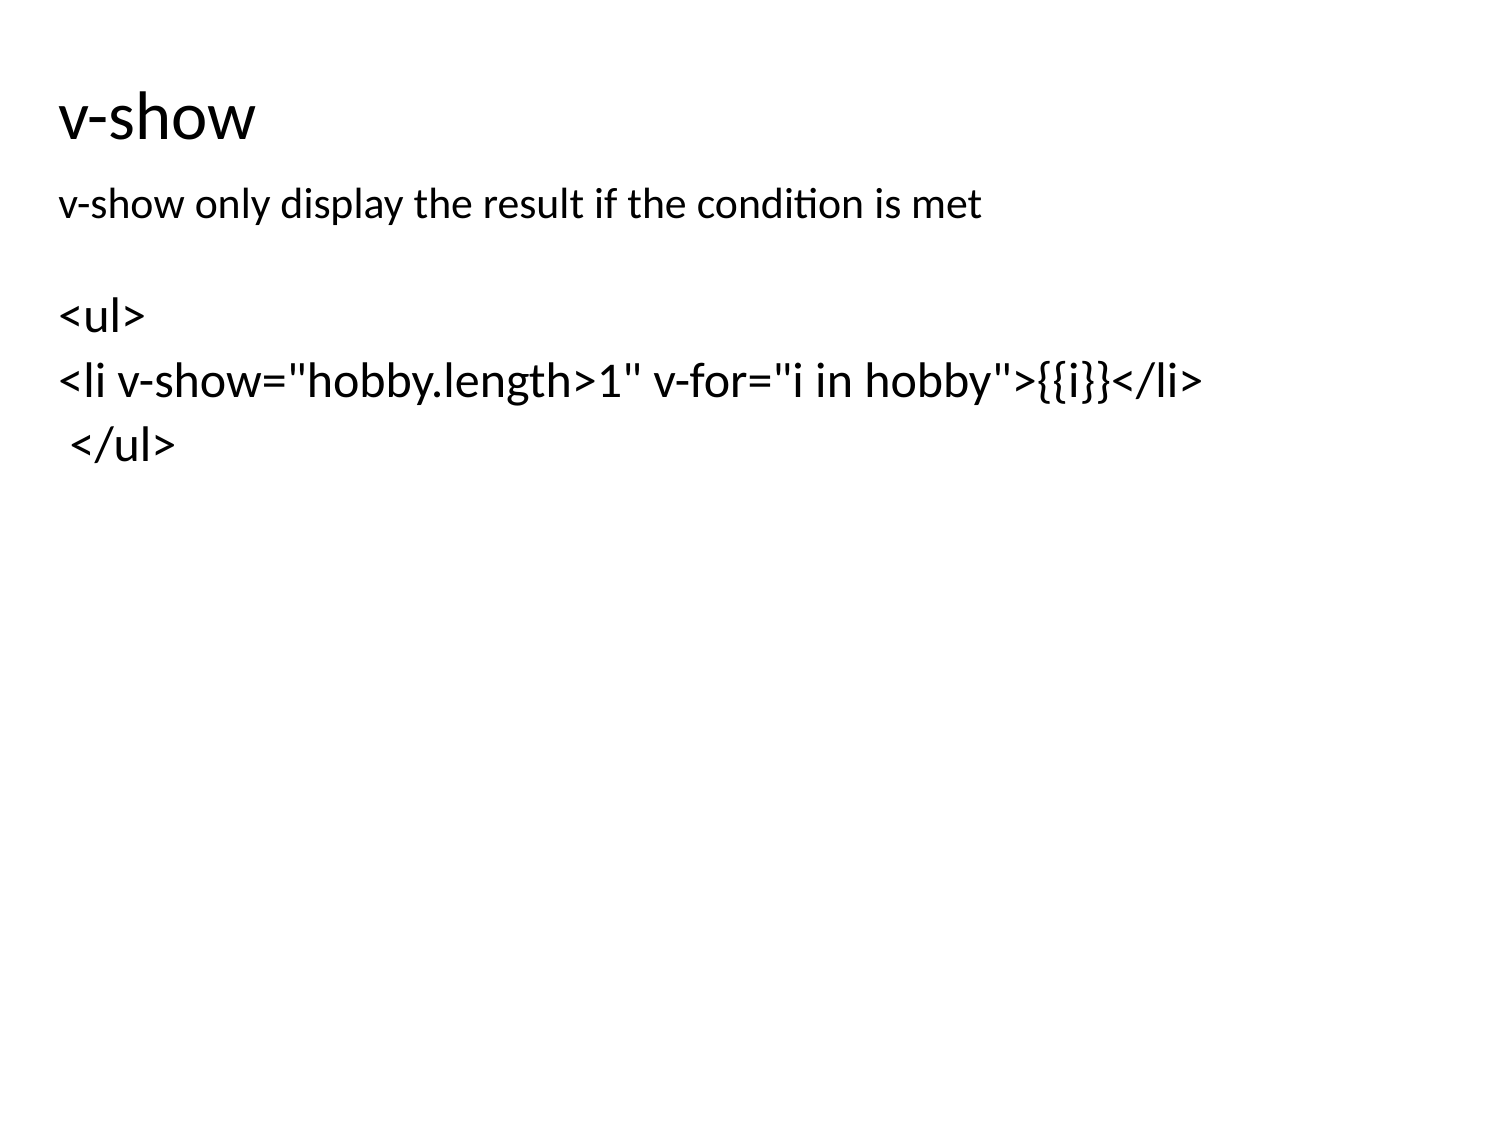

# v-show
v-show only display the result if the condition is met

<ul>
<li v-show="hobby.length>1" v-for="i in hobby">{{i}}</li>
 </ul>